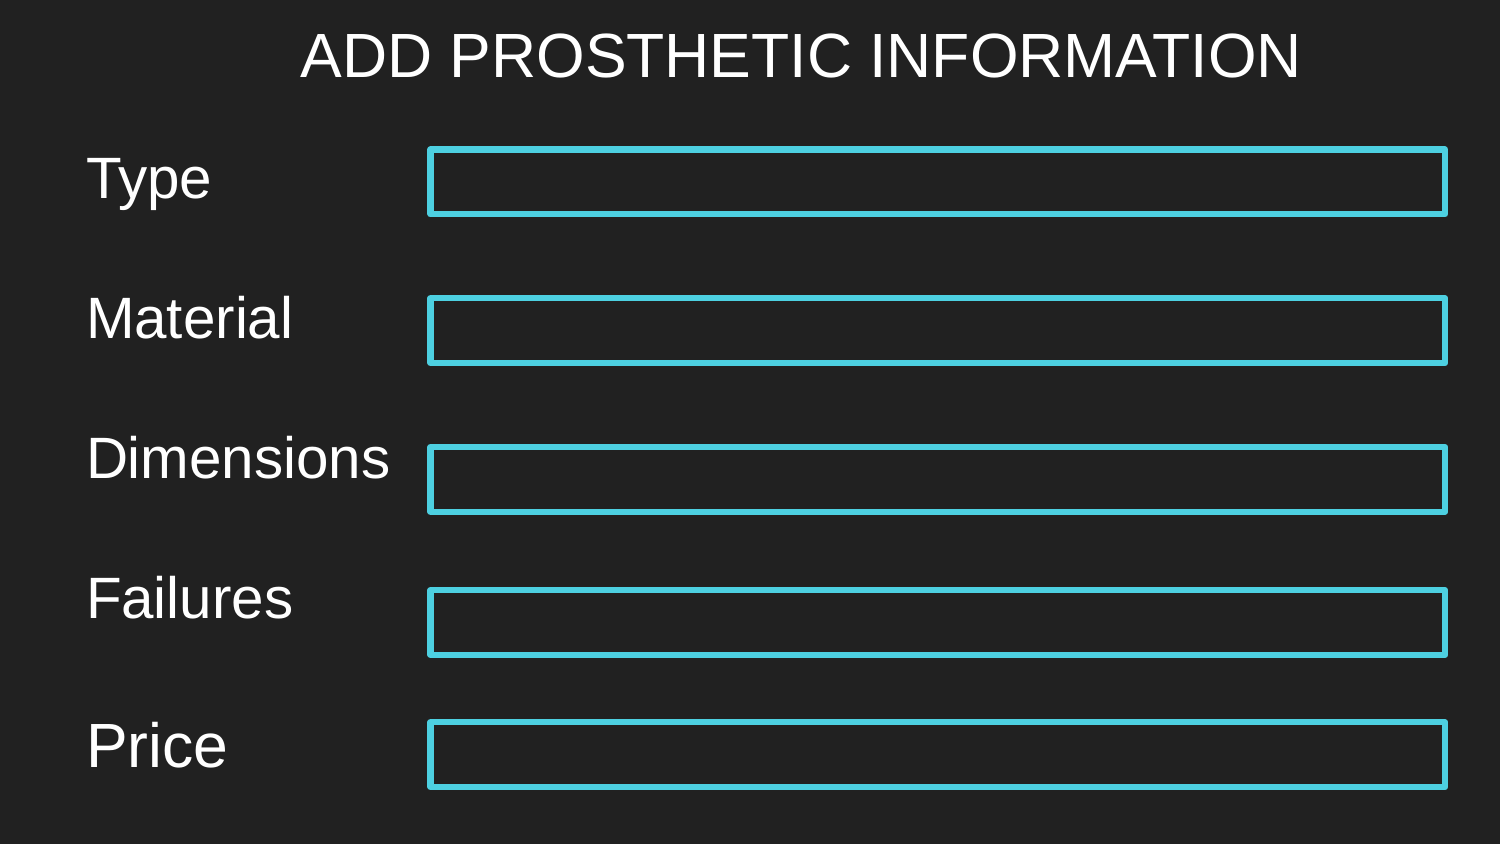

ADD PROSTHETIC INFORMATION
Type

Material

Dimensions

Failures

Price